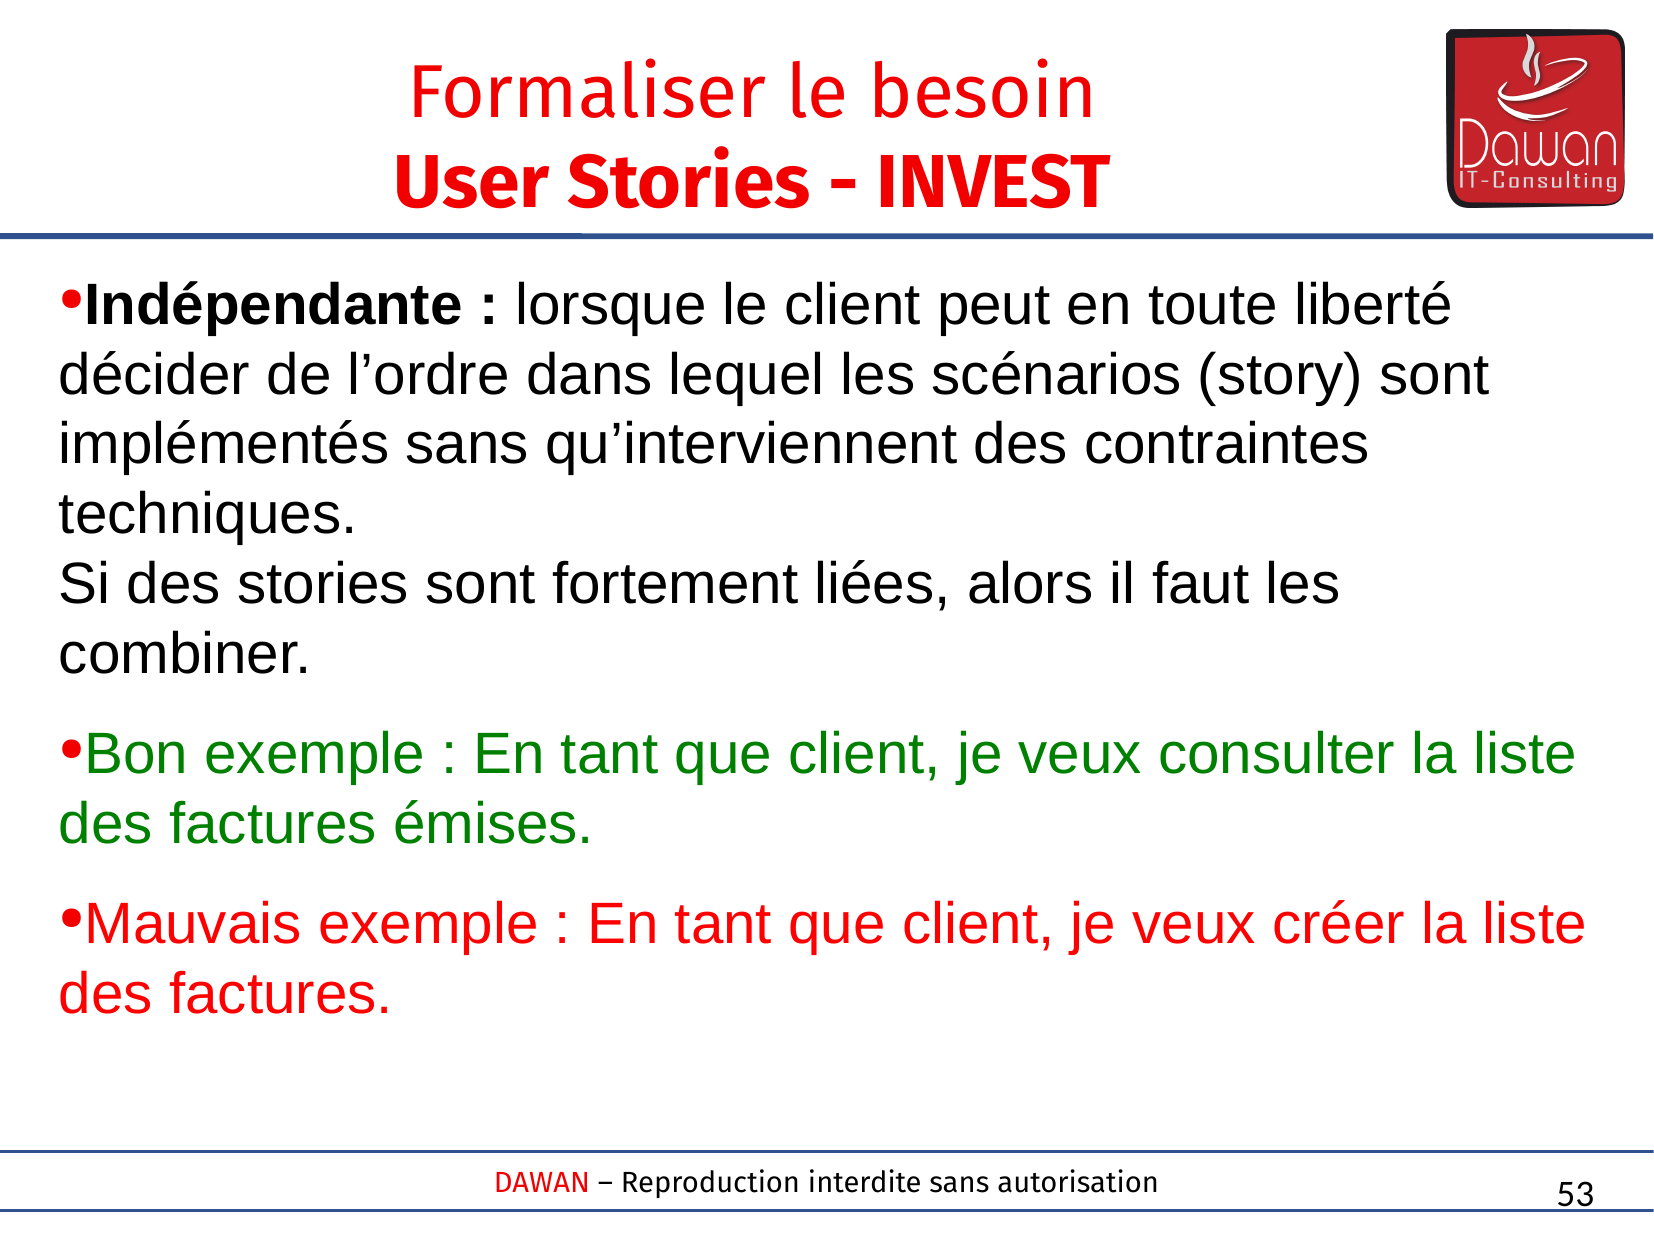

Formaliser le besoin
User Stories - INVEST
Indépendante : lorsque le client peut en toute liberté décider de l’ordre dans lequel les scénarios (story) sont implémentés sans qu’interviennent des contraintes techniques.
Si des stories sont fortement liées, alors il faut les combiner.
Bon exemple : En tant que client, je veux consulter la liste des factures émises.
Mauvais exemple : En tant que client, je veux créer la liste des factures.
53